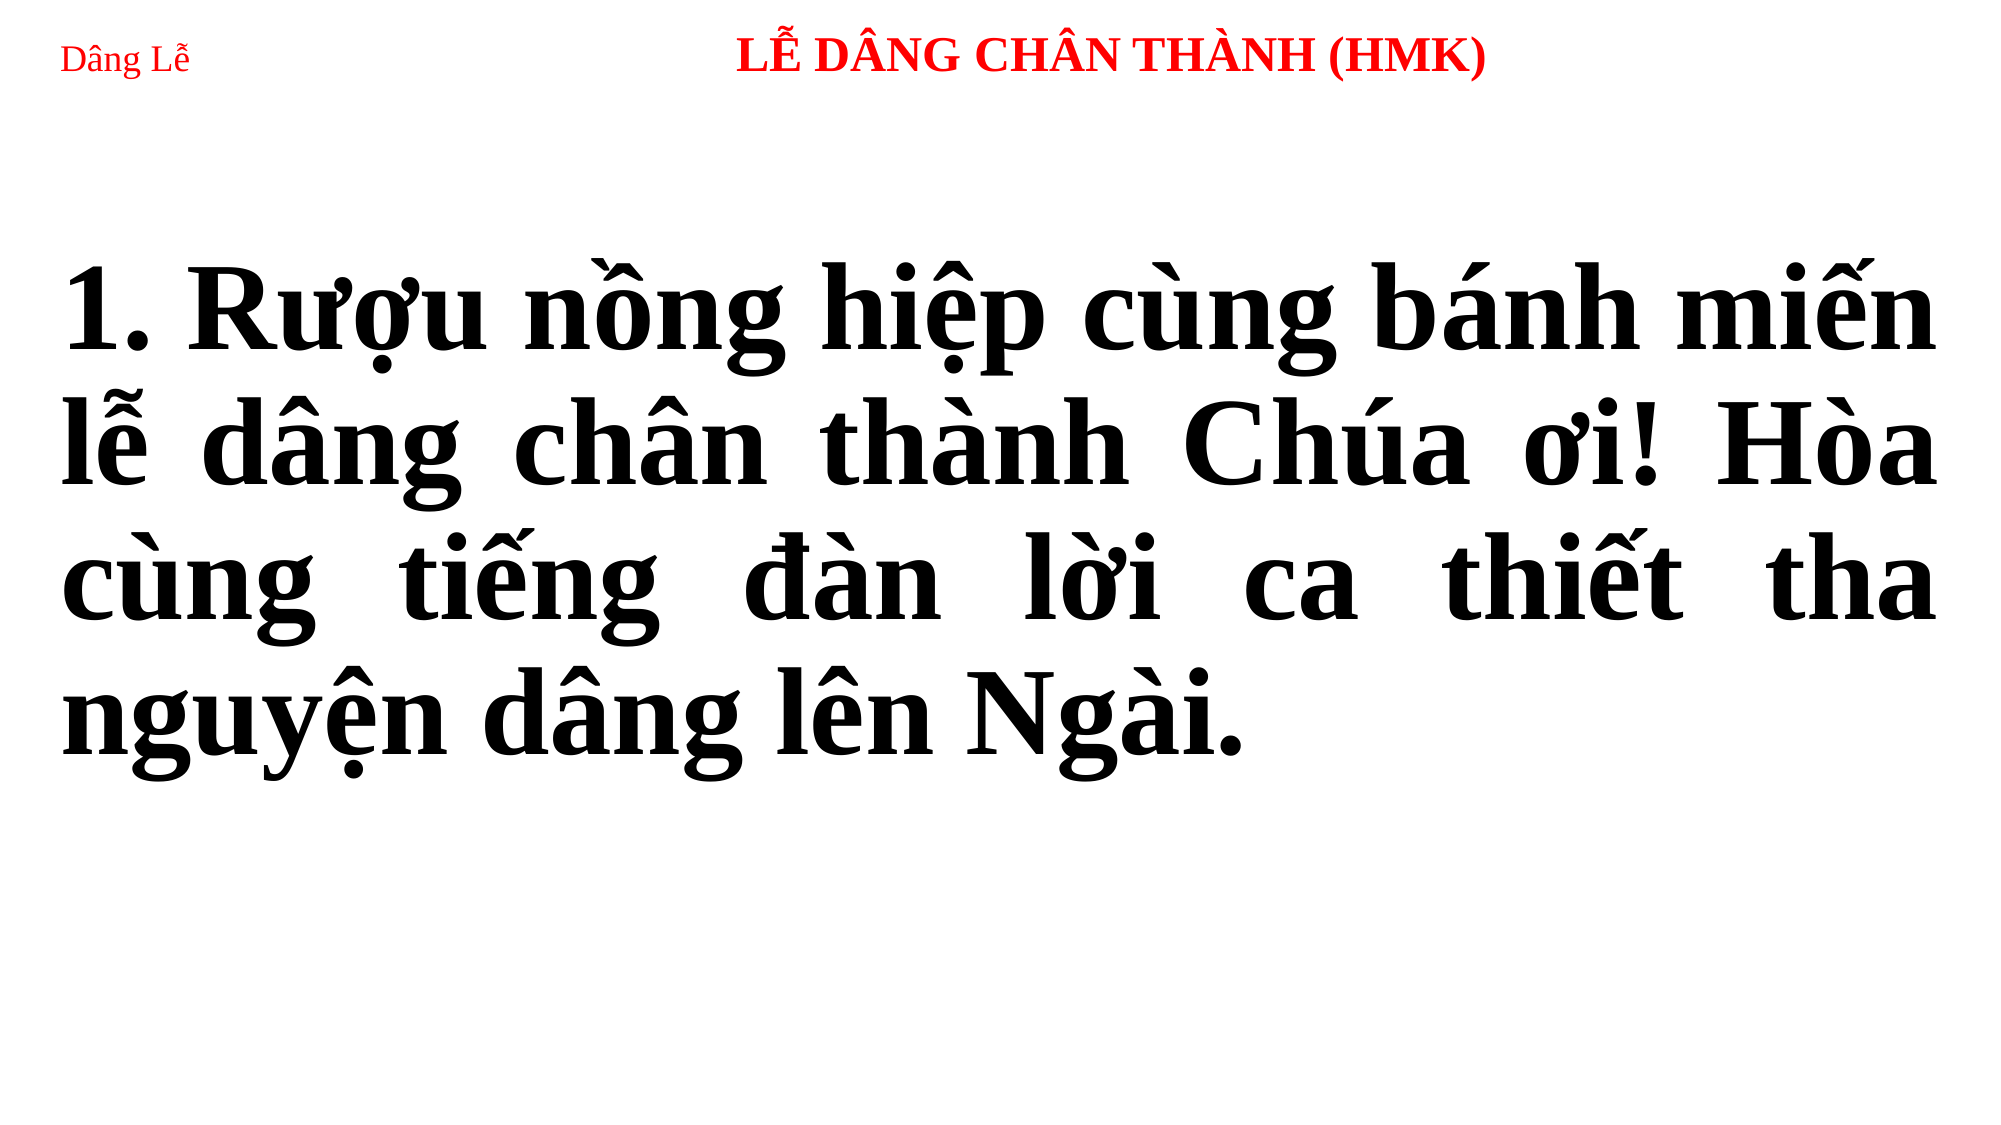

# Dâng Lễ                                       	        LỄ DÂNG CHÂN THÀNH (HMK)
1. Rượu nồng hiệp cùng bánh miến lễ dâng chân thành Chúa ơi! Hòa cùng tiếng đàn lời ca thiết tha nguyện dâng lên Ngài.